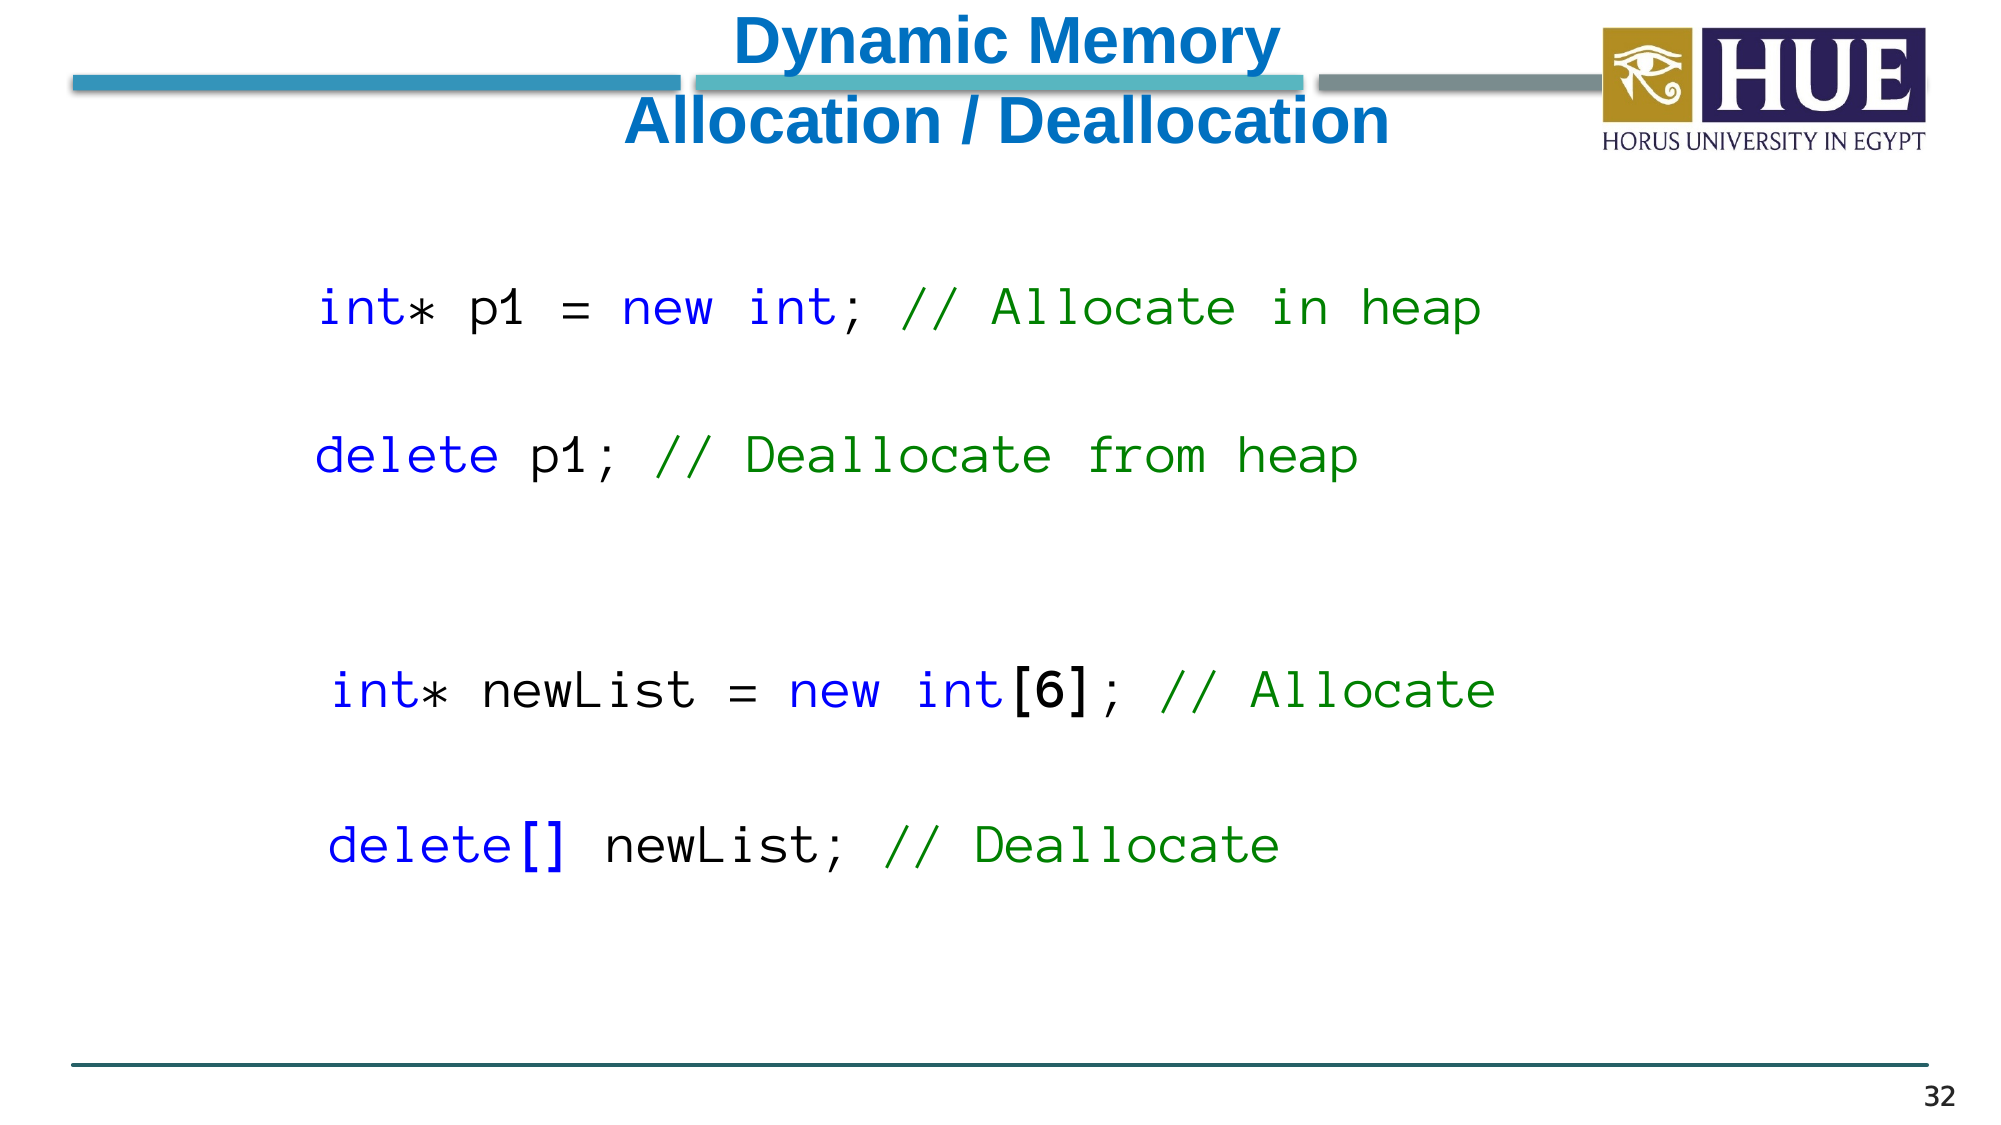

Dynamic Memory Allocation / Deallocation
int* p1 = new int; // Allocate in heap delete p1; // Deallocate from heap
int* newList = new int[6]; // Allocate
delete[] newList; // Deallocate
32